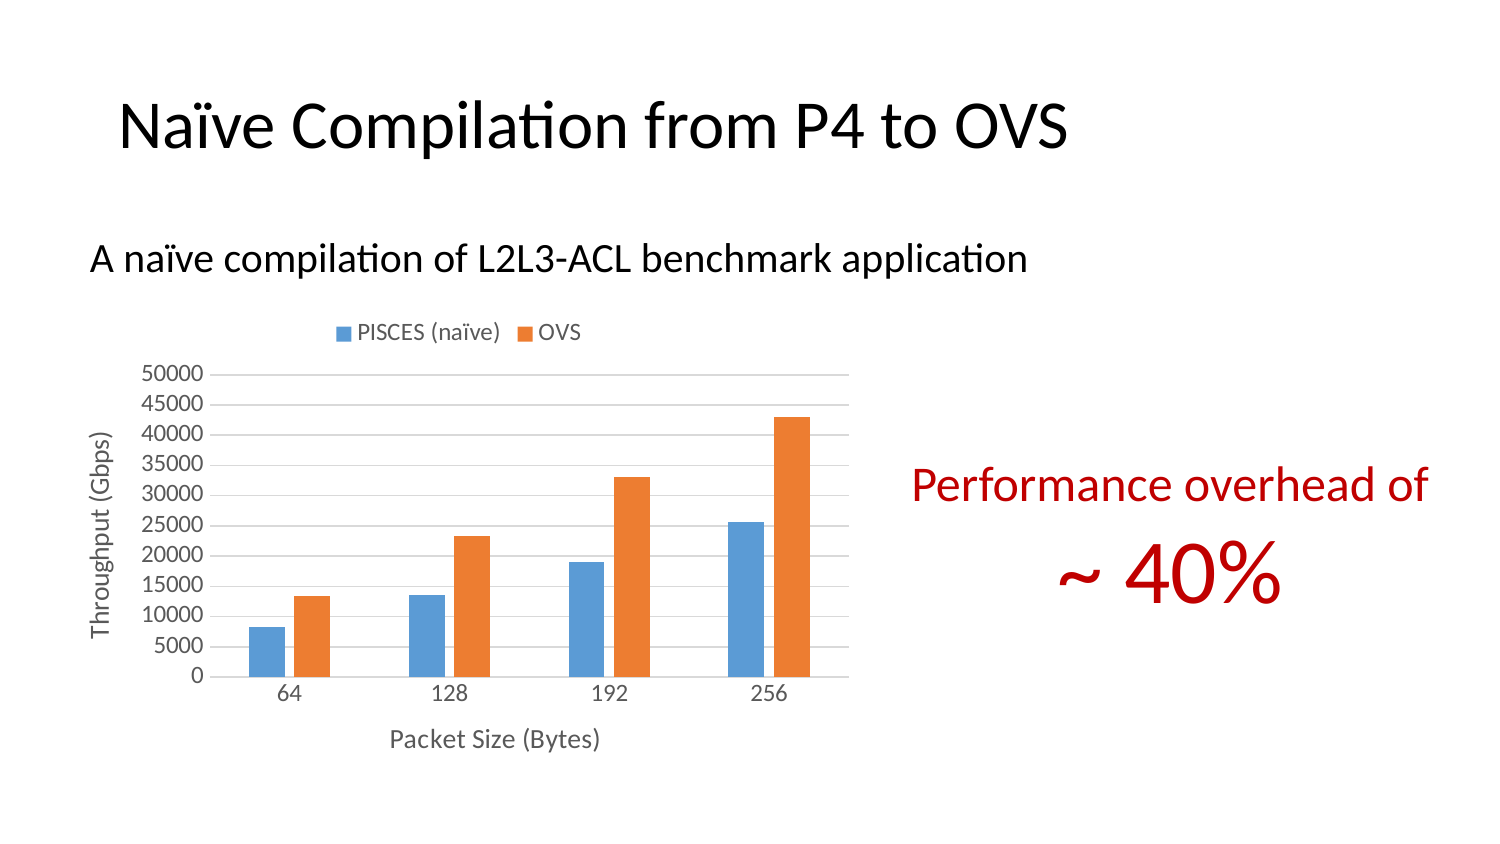

# Naïve Compilation from P4 to OVS
A naïve compilation of L2L3-ACL benchmark application

### Chart

| Category | PISCES (naïve) | OVS |
|---|---|---|
| 64.0 | 8288.982567 | 13431.61647 |
| 128.0 | 13620.36328 | 23346.10177 |
| 192.0 | 18999.71217 | 33174.81826 |
| 256.0 | 25710.32887 | 43001.72328999999 |
Performance overhead of
~ 40%